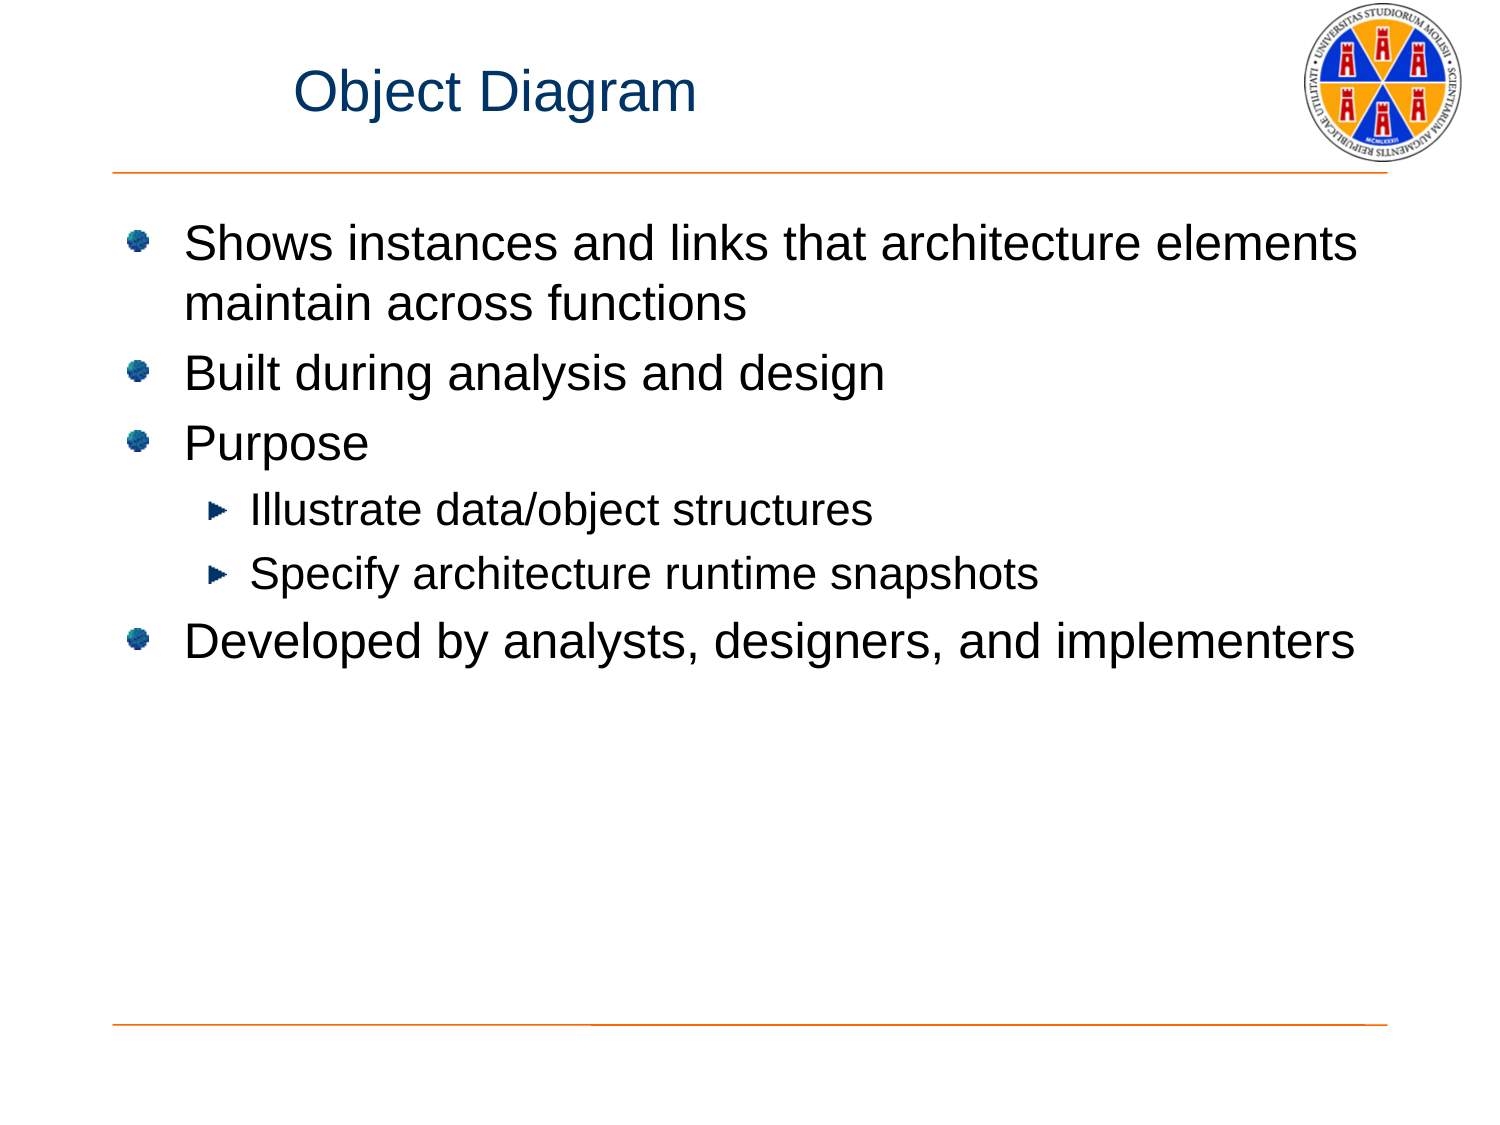

# Object Diagram
Shows instances and links that architecture elements maintain across functions
Built during analysis and design
Purpose
Illustrate data/object structures
Specify architecture runtime snapshots
Developed by analysts, designers, and implementers